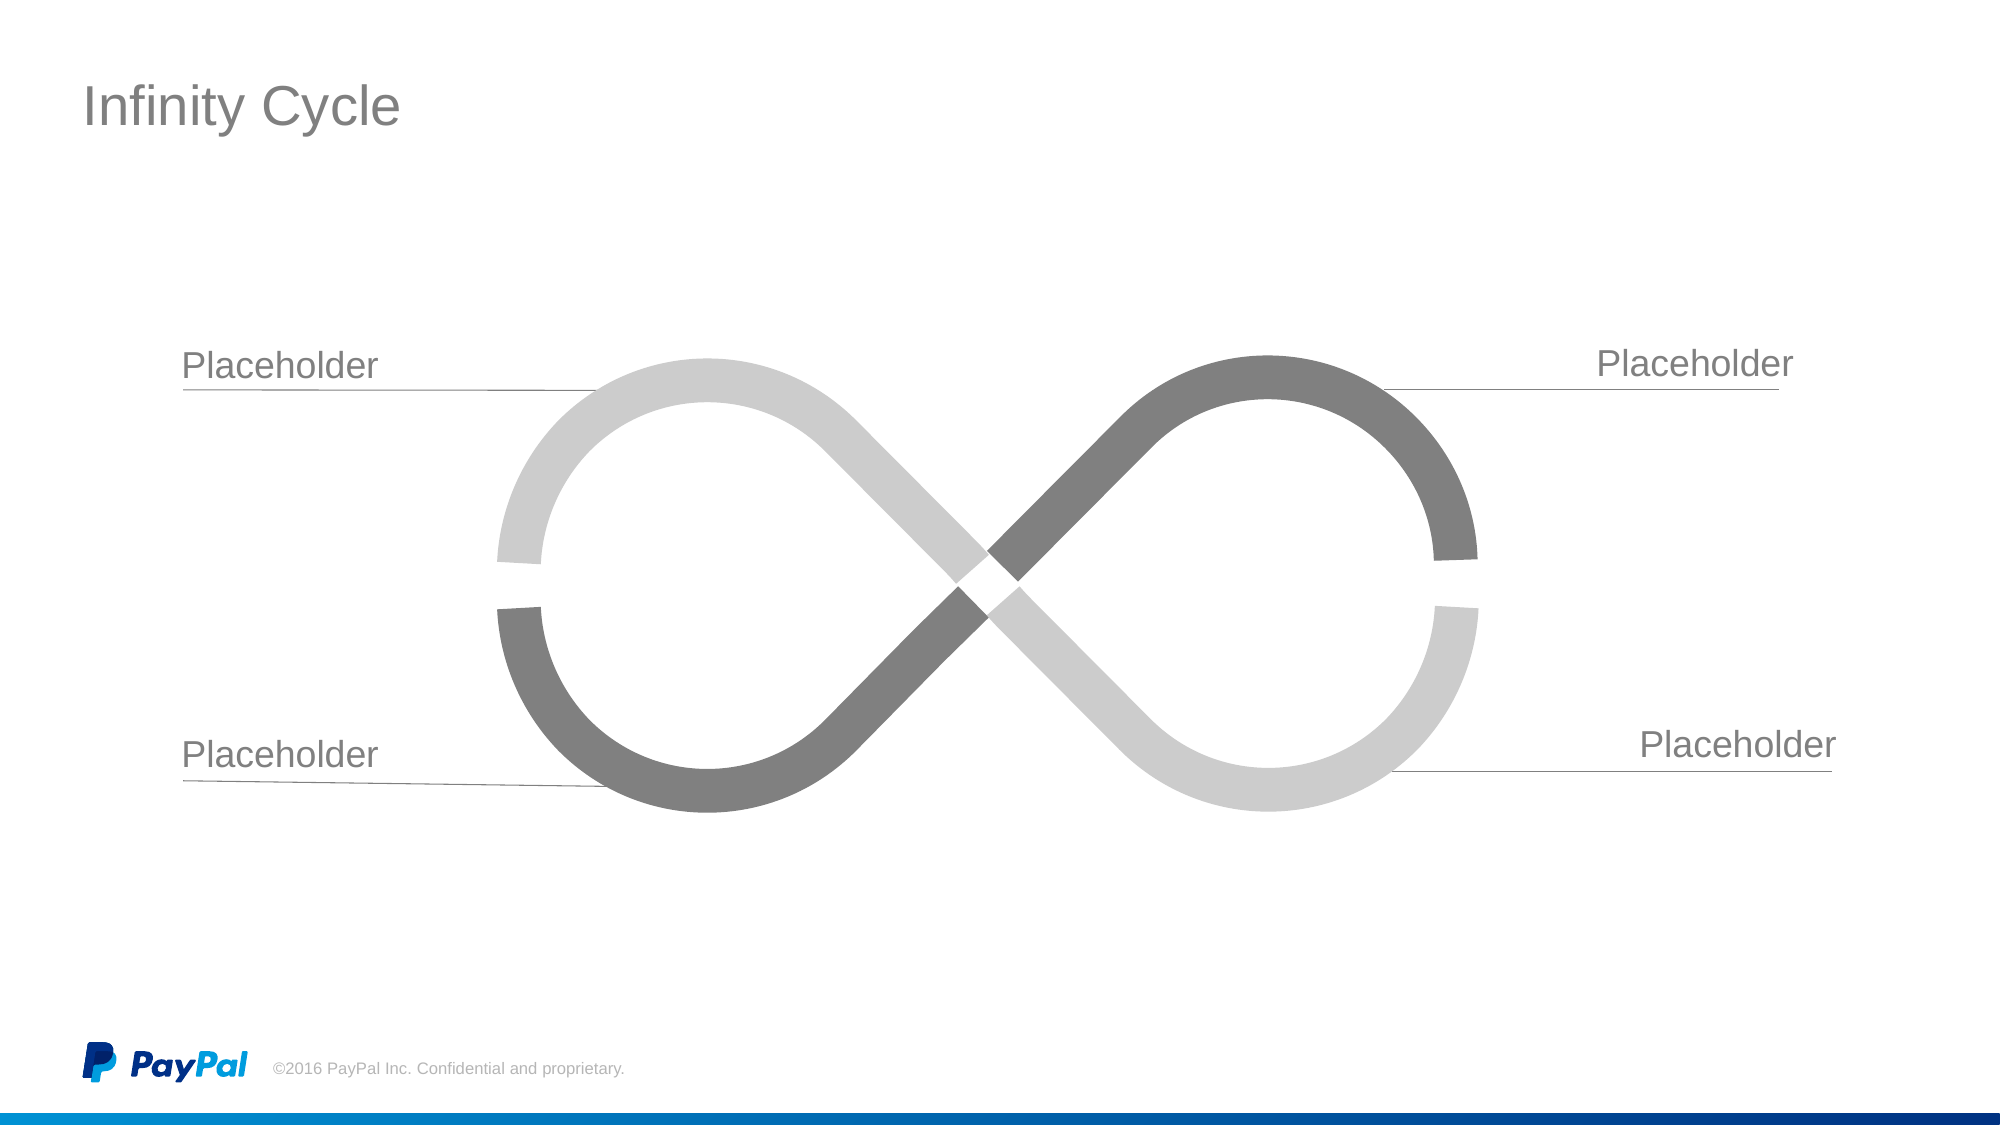

# Infinity Cycle

Placeholder
Placeholder

Placeholder
Placeholder
©2016 PayPal Inc. Confidential and proprietary.